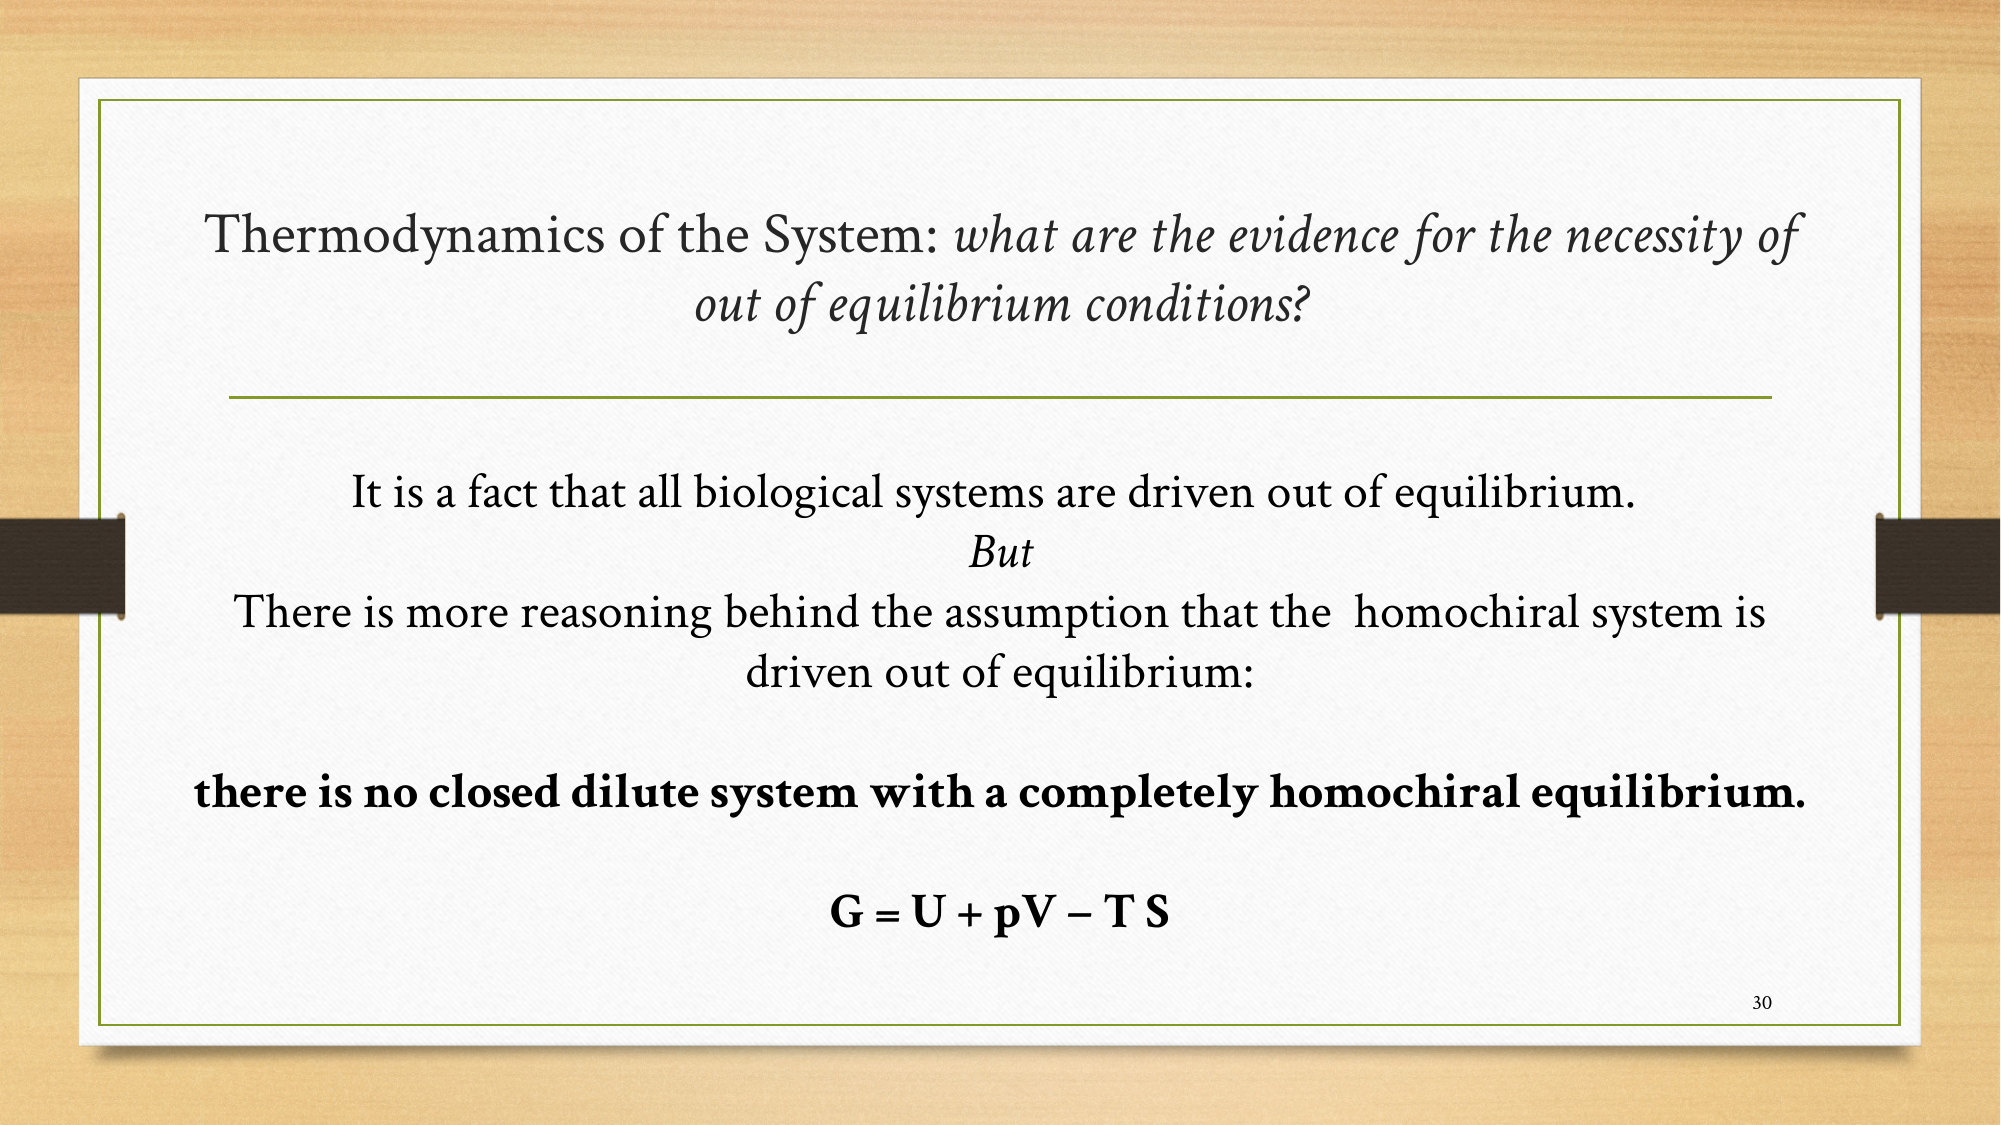

# Thermodynamics of the System: what are the evidence for the necessity of out of equilibrium conditions?
It is a fact that all biological systems are driven out of equilibrium.
But
There is more reasoning behind the assumption that the  homochiral system is driven out of equilibrium:

there is no closed dilute system with a completely homochiral equilibrium.

G = U + pV − T S
30